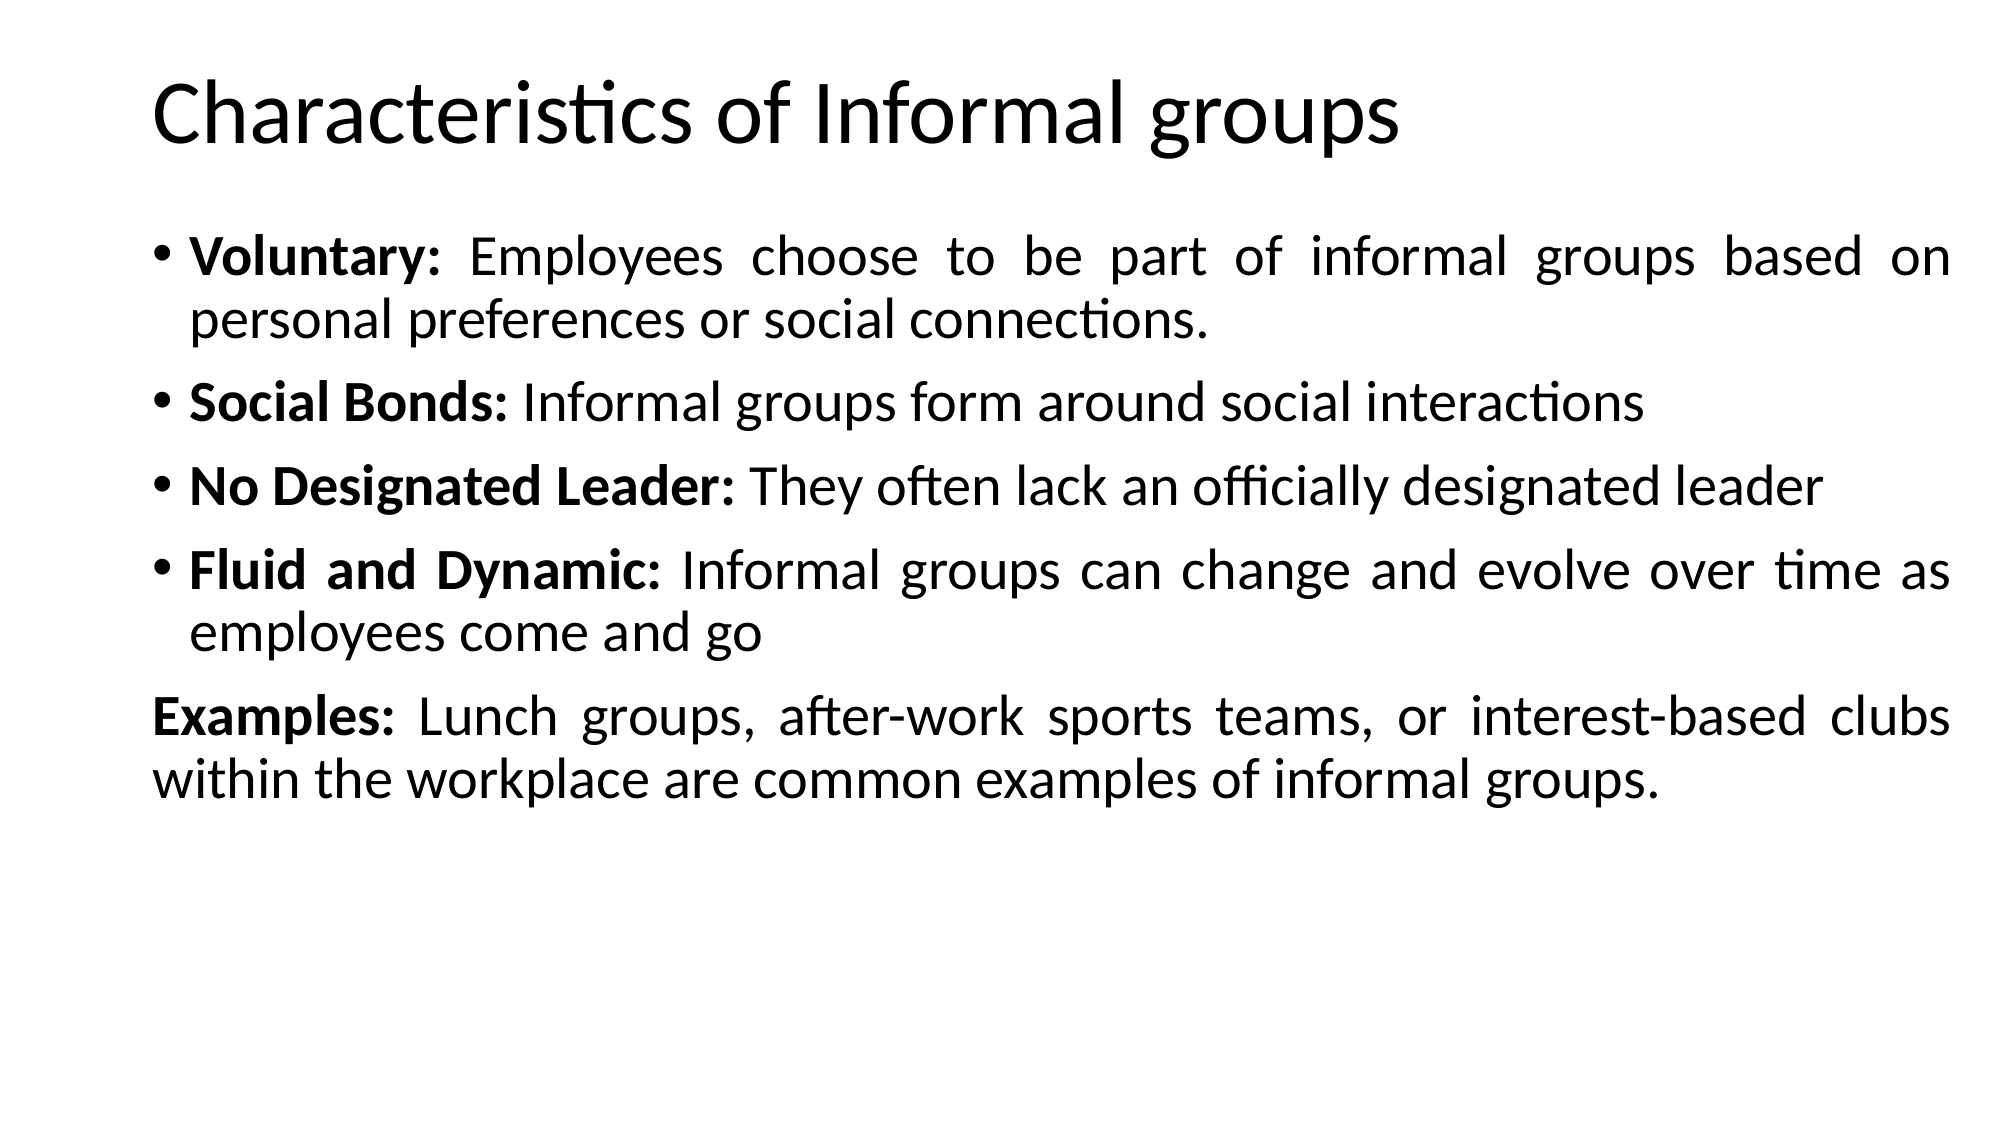

# Characteristics of Informal groups
Voluntary: Employees choose to be part of informal groups based on personal preferences or social connections.
Social Bonds: Informal groups form around social interactions
No Designated Leader: They often lack an officially designated leader
Fluid and Dynamic: Informal groups can change and evolve over time as employees come and go
Examples: Lunch groups, after-work sports teams, or interest-based clubs within the workplace are common examples of informal groups.